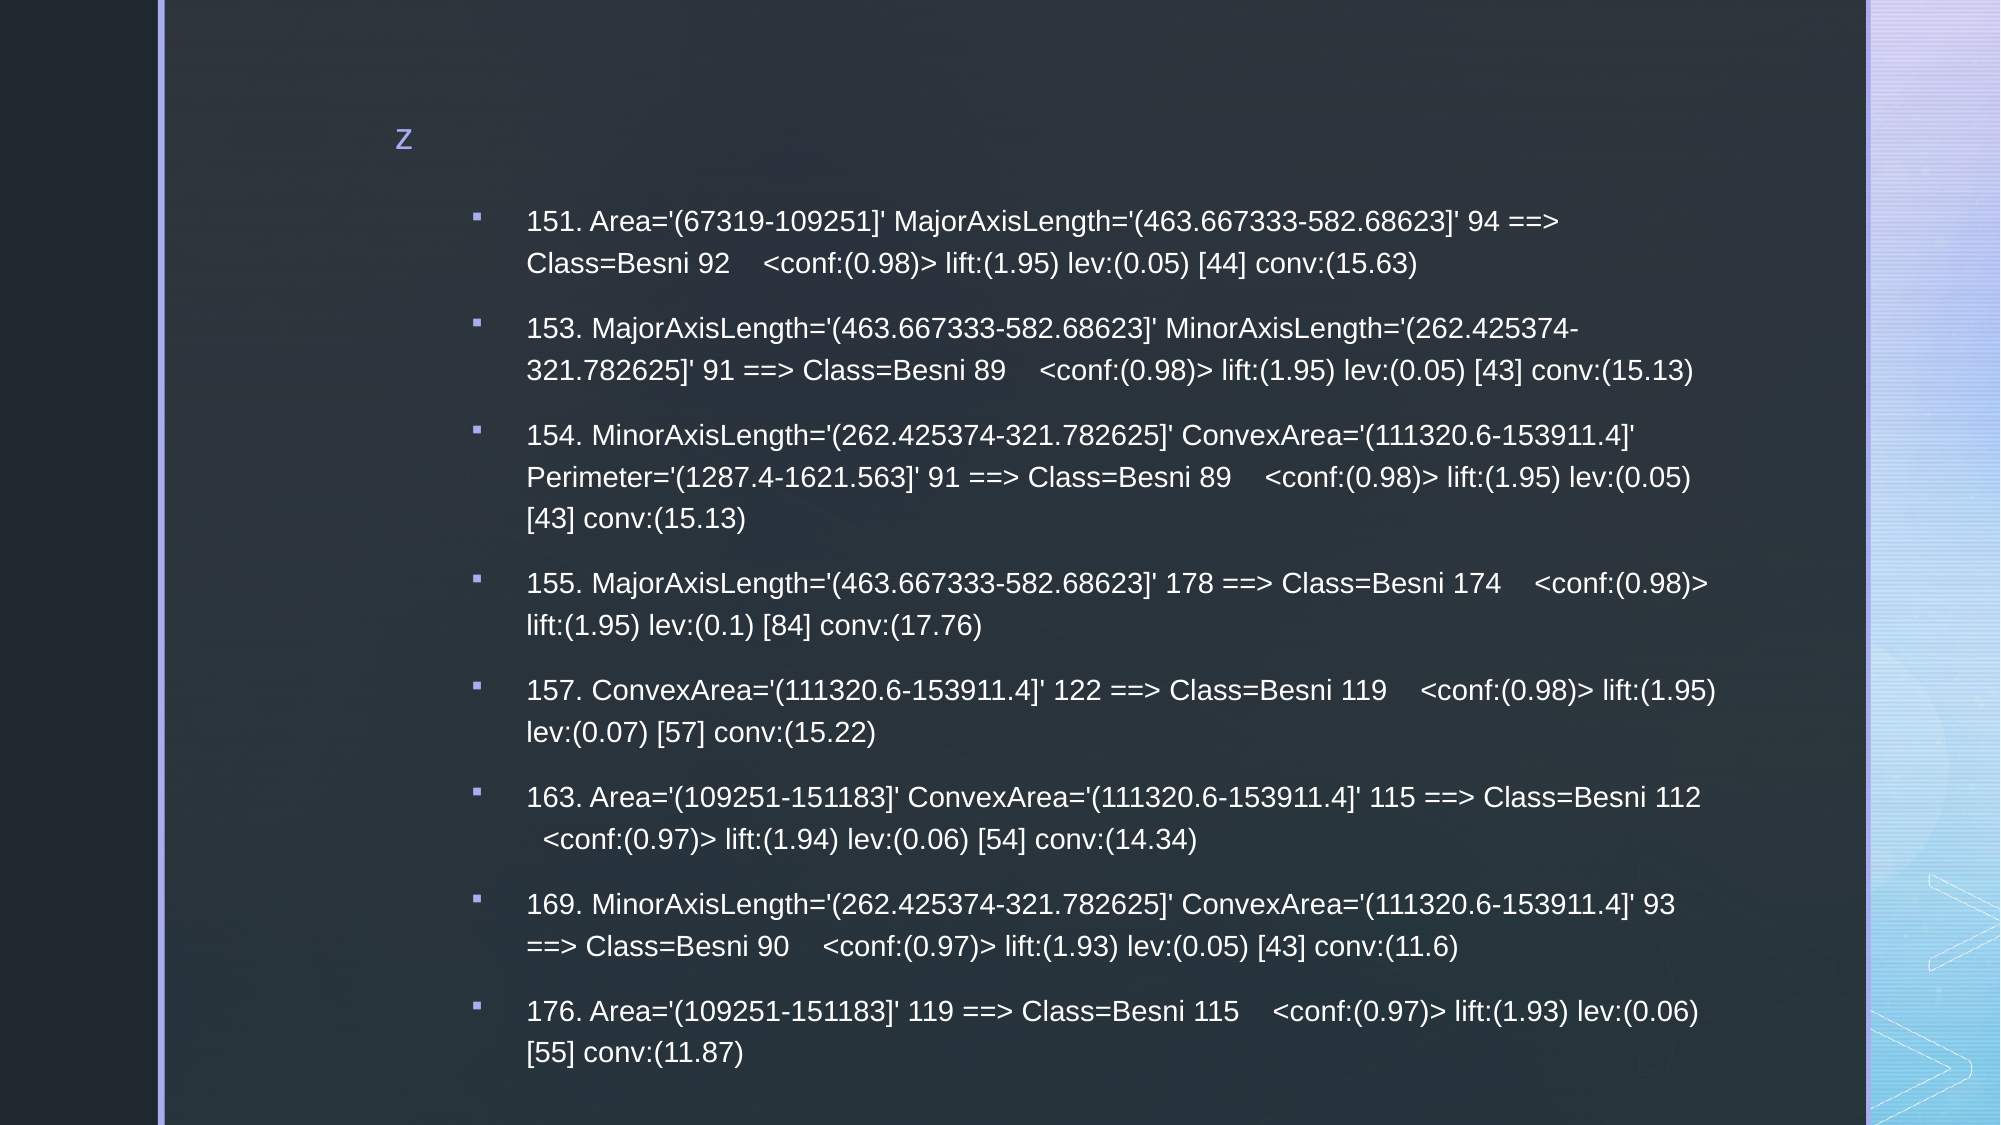

#
151. Area='(67319-109251]' MajorAxisLength='(463.667333-582.68623]' 94 ==> Class=Besni 92    <conf:(0.98)> lift:(1.95) lev:(0.05) [44] conv:(15.63)
153. MajorAxisLength='(463.667333-582.68623]' MinorAxisLength='(262.425374-321.782625]' 91 ==> Class=Besni 89    <conf:(0.98)> lift:(1.95) lev:(0.05) [43] conv:(15.13)
154. MinorAxisLength='(262.425374-321.782625]' ConvexArea='(111320.6-153911.4]' Perimeter='(1287.4-1621.563]' 91 ==> Class=Besni 89    <conf:(0.98)> lift:(1.95) lev:(0.05) [43] conv:(15.13)
155. MajorAxisLength='(463.667333-582.68623]' 178 ==> Class=Besni 174    <conf:(0.98)> lift:(1.95) lev:(0.1) [84] conv:(17.76)
157. ConvexArea='(111320.6-153911.4]' 122 ==> Class=Besni 119    <conf:(0.98)> lift:(1.95) lev:(0.07) [57] conv:(15.22)
163. Area='(109251-151183]' ConvexArea='(111320.6-153911.4]' 115 ==> Class=Besni 112    <conf:(0.97)> lift:(1.94) lev:(0.06) [54] conv:(14.34)
169. MinorAxisLength='(262.425374-321.782625]' ConvexArea='(111320.6-153911.4]' 93 ==> Class=Besni 90    <conf:(0.97)> lift:(1.93) lev:(0.05) [43] conv:(11.6)
176. Area='(109251-151183]' 119 ==> Class=Besni 115    <conf:(0.97)> lift:(1.93) lev:(0.06) [55] conv:(11.87)